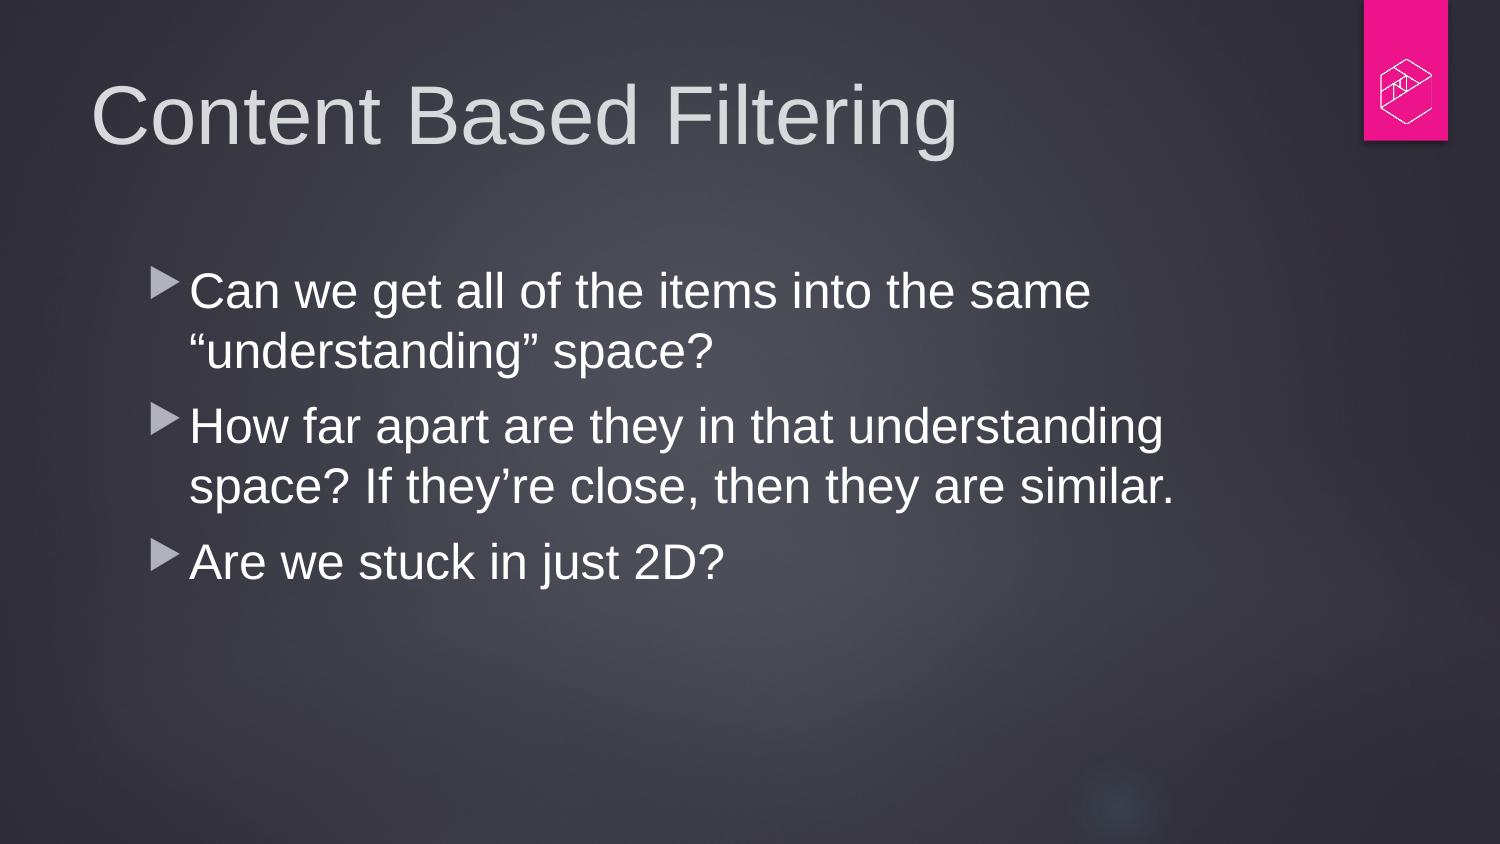

# Content Based Filtering
Can we get all of the items into the same “understanding” space?
How far apart are they in that understanding space? If they’re close, then they are similar.
Are we stuck in just 2D?